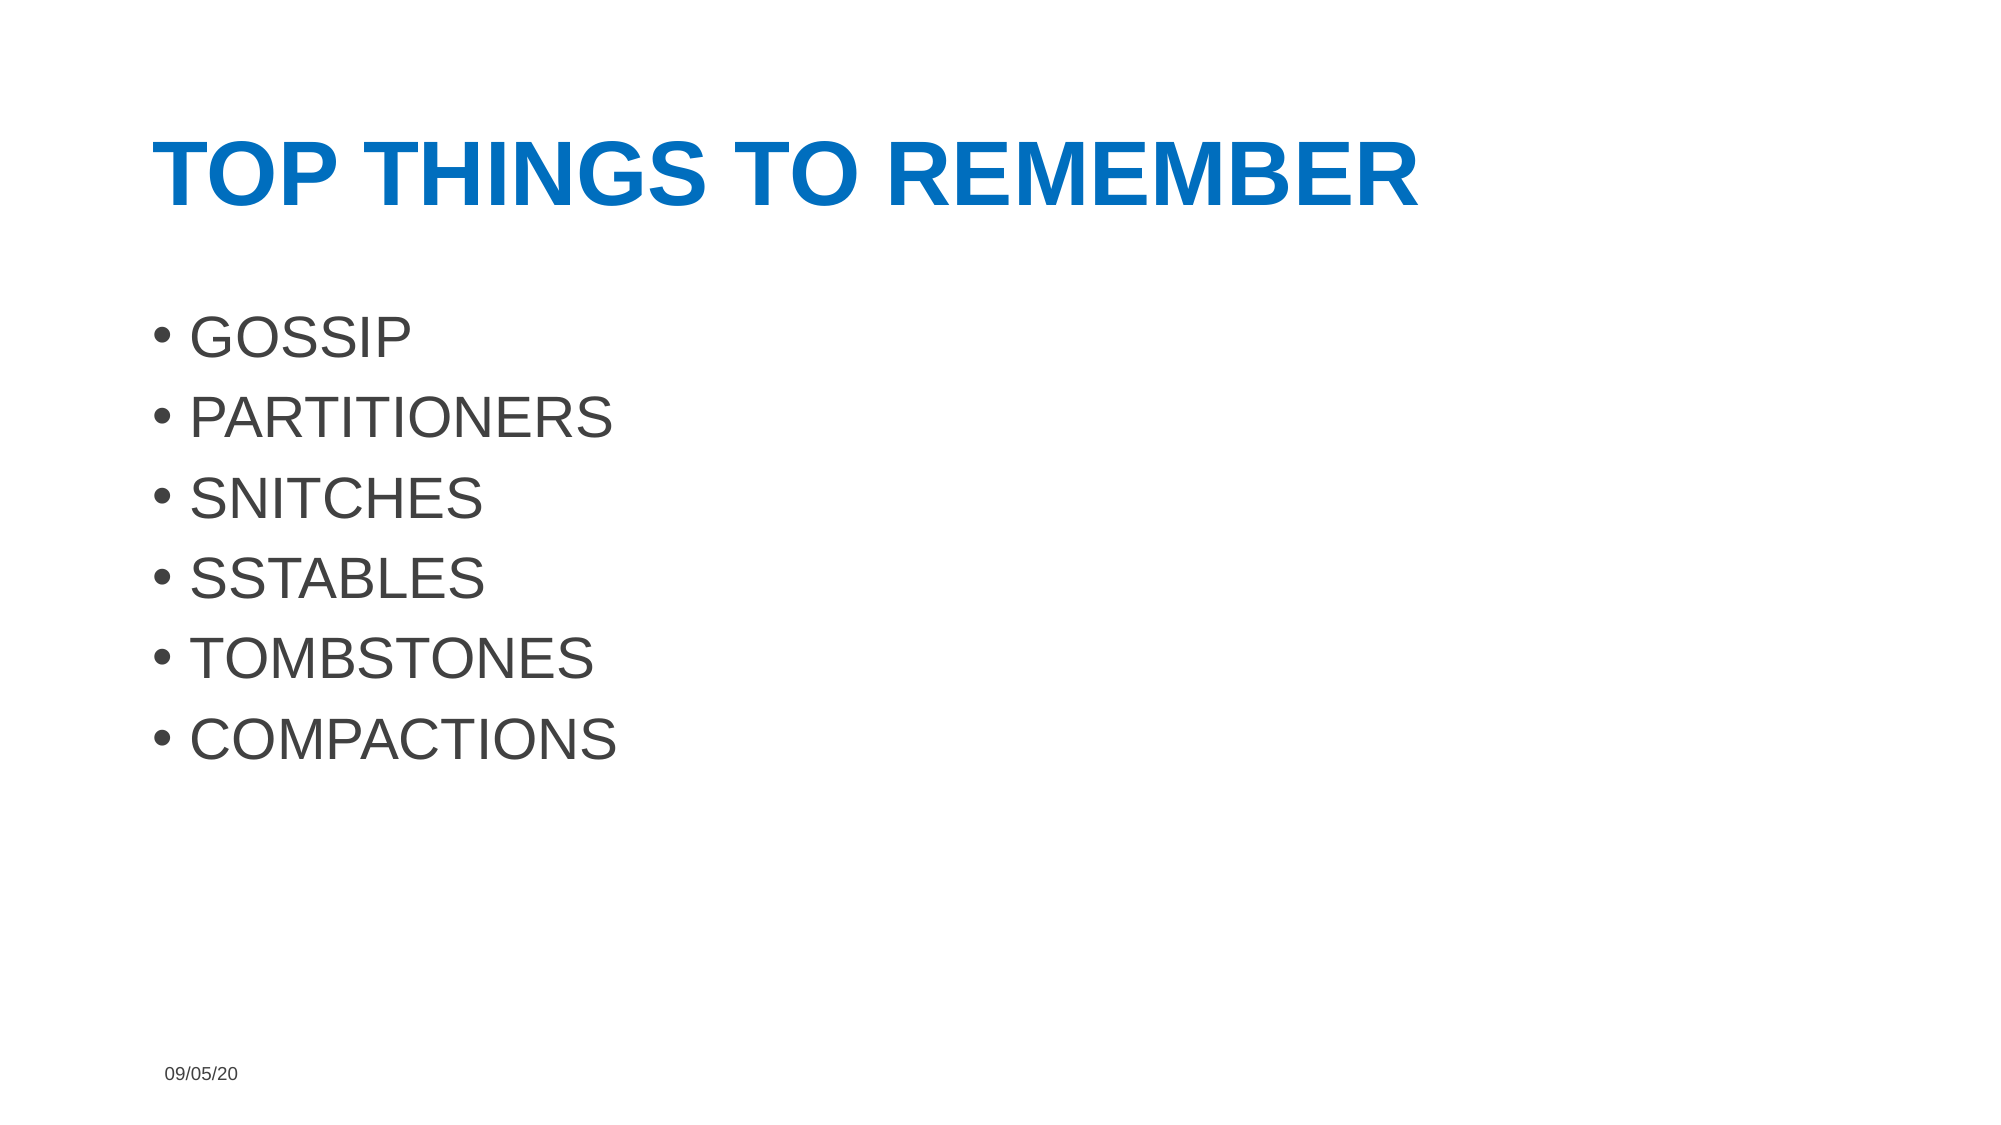

# TOP THINGS TO REMEMBER
GOSSIP
PARTITIONERS
SNITCHES
SSTABLES
TOMBSTONES
COMPACTIONS
09/05/20